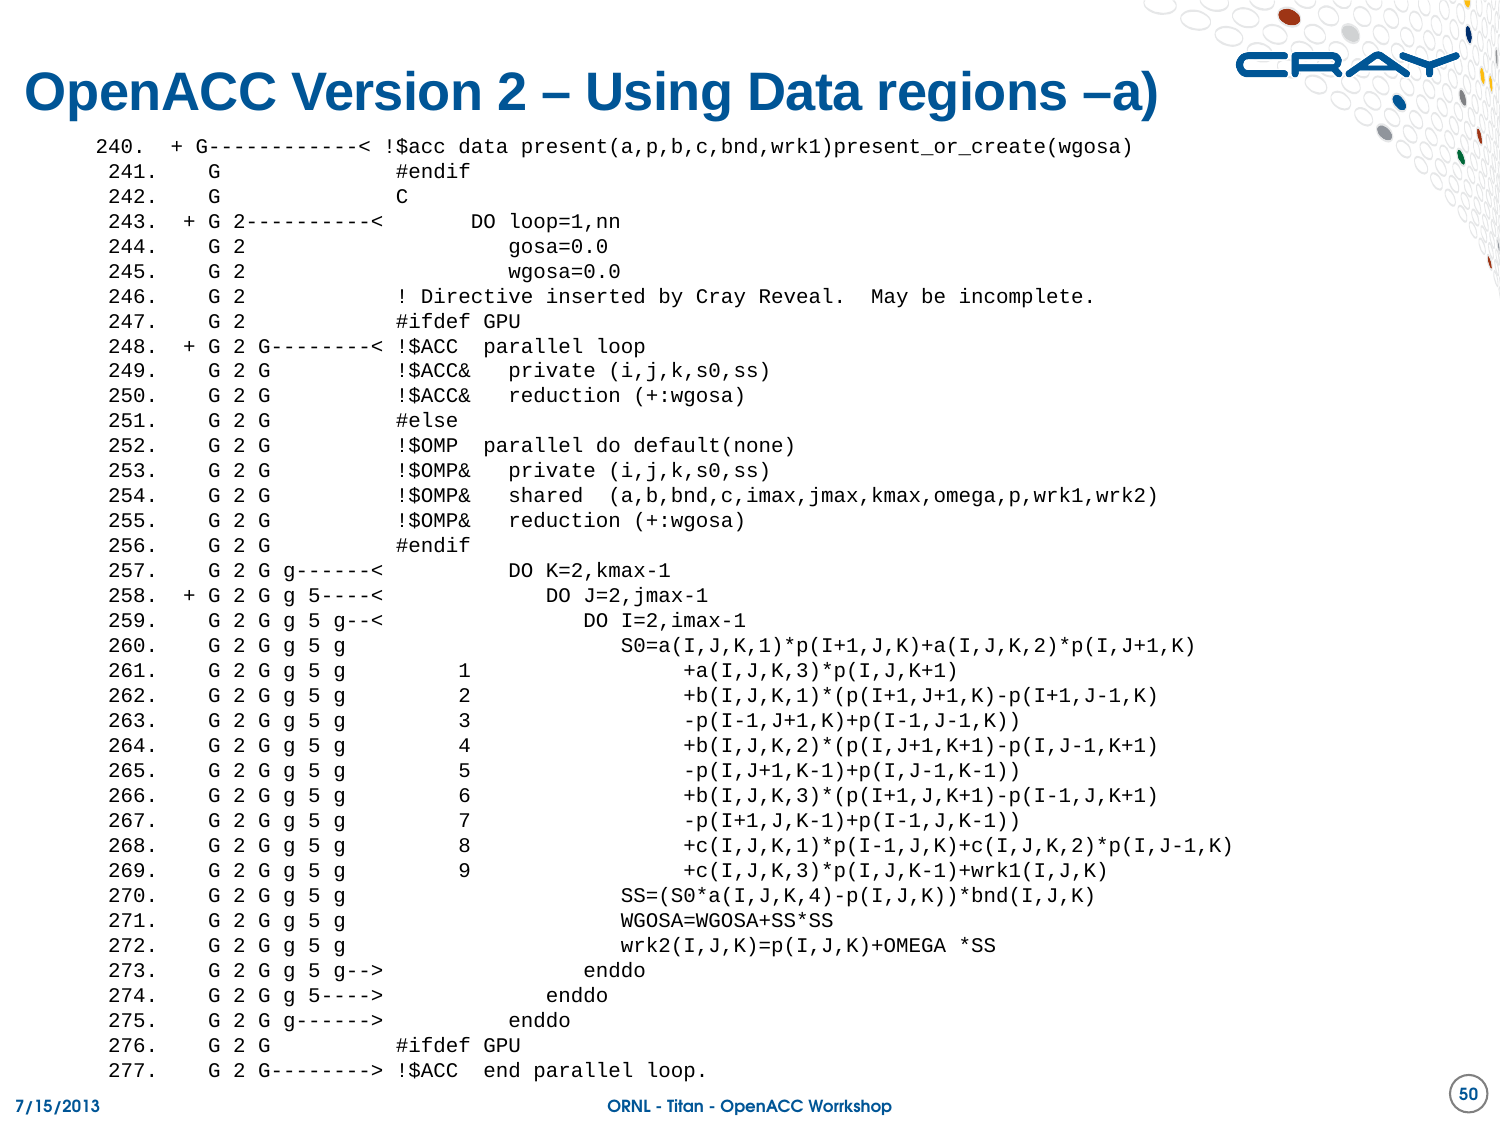

# OpenACC Version 2 – Using Data regions –a)
 240.  + G------------< !$acc data present(a,p,b,c,bnd,wrk1)present_or_create(wgosa)
  241.    G              #endif
  242.    G              C
  243.  + G 2----------<       DO loop=1,nn
  244.    G 2                     gosa=0.0
  245.    G 2                     wgosa=0.0
  246.    G 2            ! Directive inserted by Cray Reveal.  May be incomplete.
  247.    G 2            #ifdef GPU
  248.  + G 2 G--------< !$ACC  parallel loop
  249.    G 2 G          !$ACC&   private (i,j,k,s0,ss)
  250.    G 2 G          !$ACC&   reduction (+:wgosa)
  251.    G 2 G          #else
  252.    G 2 G          !$OMP  parallel do default(none)
  253.    G 2 G          !$OMP&   private (i,j,k,s0,ss)
  254.    G 2 G          !$OMP&   shared  (a,b,bnd,c,imax,jmax,kmax,omega,p,wrk1,wrk2)
  255.    G 2 G          !$OMP&   reduction (+:wgosa)
  256.    G 2 G          #endif
  257.    G 2 G g------<          DO K=2,kmax-1
  258.  + G 2 G g 5----<             DO J=2,jmax-1
  259.    G 2 G g 5 g--<                DO I=2,imax-1
  260.    G 2 G g 5 g                      S0=a(I,J,K,1)*p(I+1,J,K)+a(I,J,K,2)*p(I,J+1,K)
  261.    G 2 G g 5 g         1                 +a(I,J,K,3)*p(I,J,K+1)
  262.    G 2 G g 5 g         2                 +b(I,J,K,1)*(p(I+1,J+1,K)-p(I+1,J-1,K)
  263.    G 2 G g 5 g         3                 -p(I-1,J+1,K)+p(I-1,J-1,K))
  264.    G 2 G g 5 g         4                 +b(I,J,K,2)*(p(I,J+1,K+1)-p(I,J-1,K+1)
  265.    G 2 G g 5 g         5                 -p(I,J+1,K-1)+p(I,J-1,K-1))
  266.    G 2 G g 5 g         6                 +b(I,J,K,3)*(p(I+1,J,K+1)-p(I-1,J,K+1)
  267.    G 2 G g 5 g         7                 -p(I+1,J,K-1)+p(I-1,J,K-1))
  268.    G 2 G g 5 g         8                 +c(I,J,K,1)*p(I-1,J,K)+c(I,J,K,2)*p(I,J-1,K)
  269.    G 2 G g 5 g         9                 +c(I,J,K,3)*p(I,J,K-1)+wrk1(I,J,K)
  270.    G 2 G g 5 g                      SS=(S0*a(I,J,K,4)-p(I,J,K))*bnd(I,J,K)
  271.    G 2 G g 5 g                      WGOSA=WGOSA+SS*SS
  272.    G 2 G g 5 g                      wrk2(I,J,K)=p(I,J,K)+OMEGA *SS
  273.    G 2 G g 5 g-->                enddo
  274.    G 2 G g 5---->             enddo
  275.    G 2 G g------>          enddo
  276.    G 2 G          #ifdef GPU
  277.    G 2 G--------> !$ACC  end parallel loop.
50
7/15/2013
ORNL - Titan - OpenACC Worrkshop